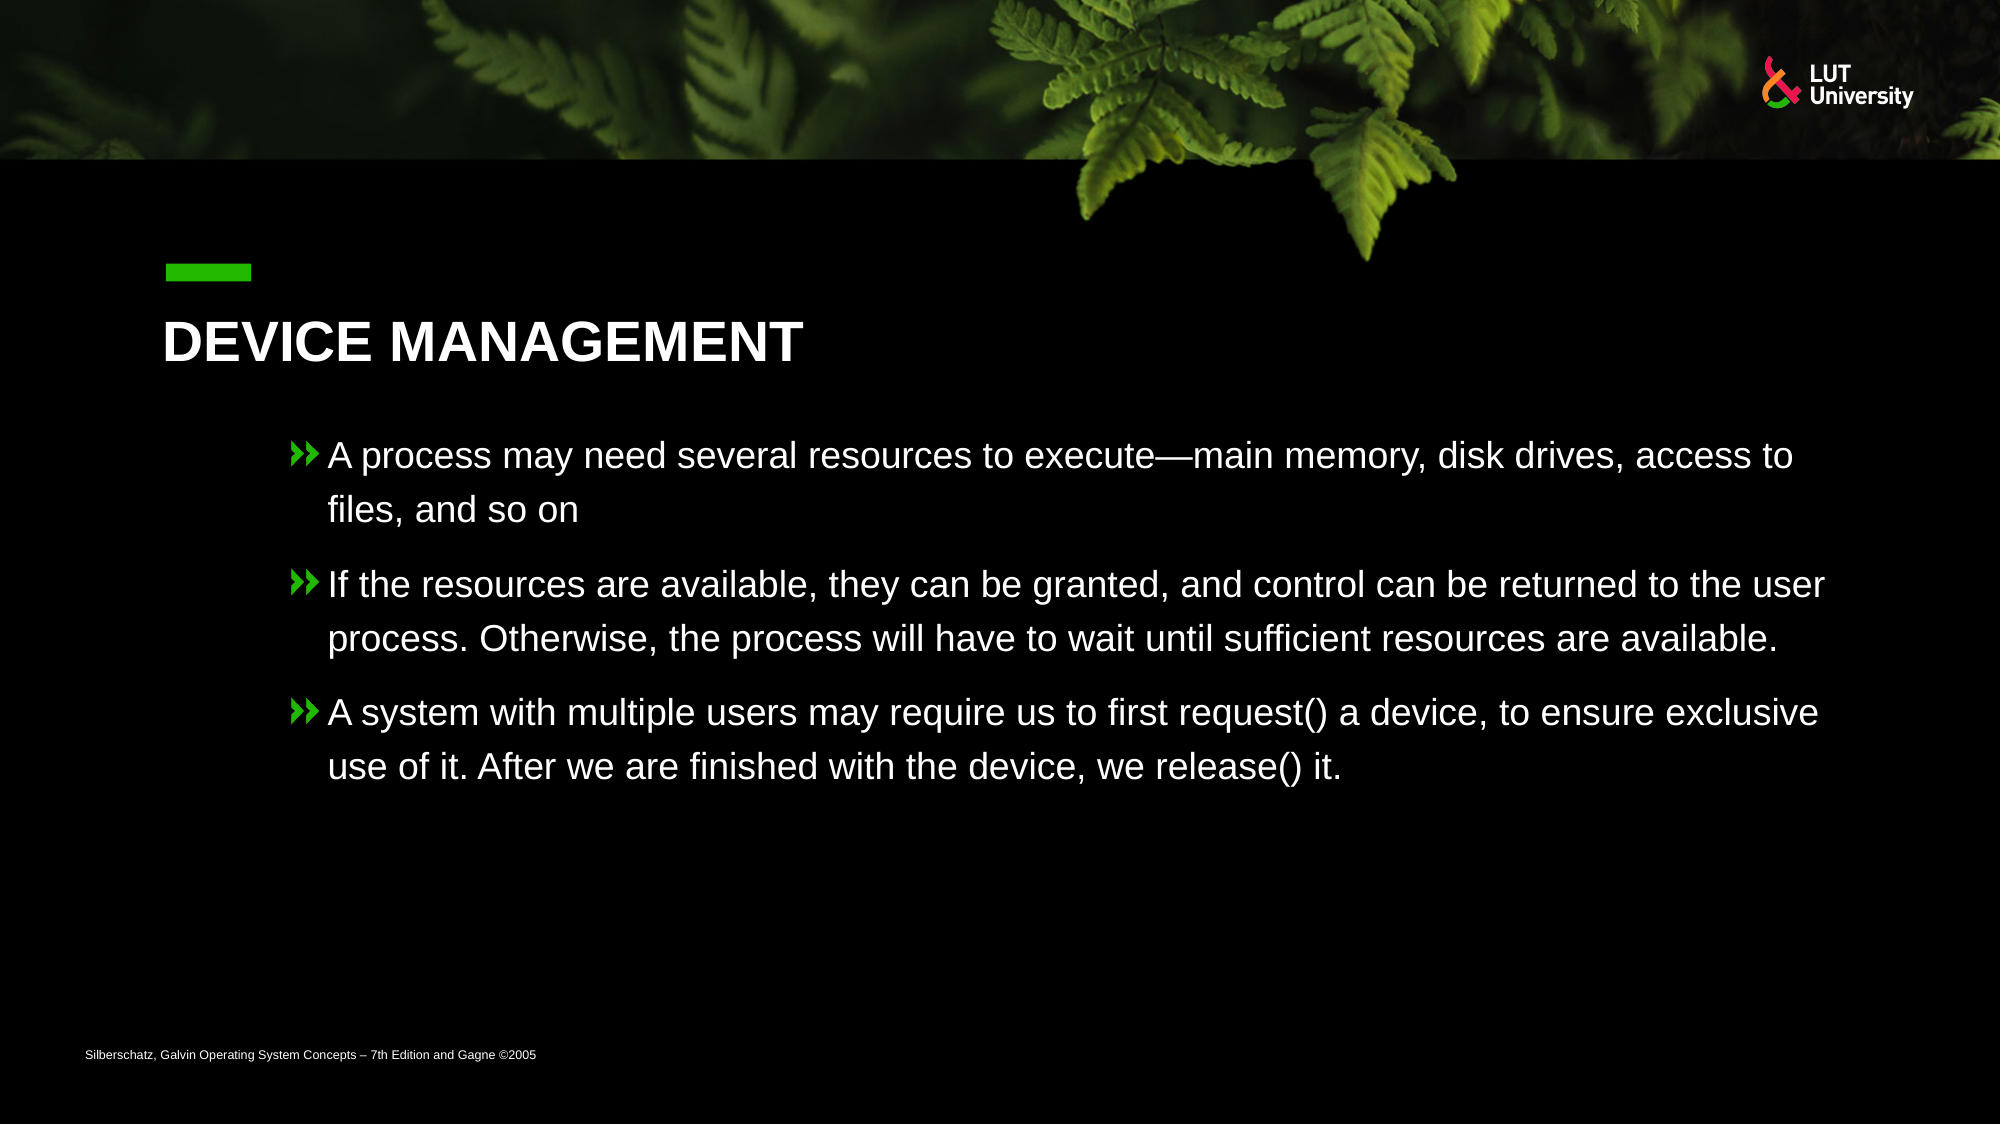

# DEVICE MANAGEMENT
A process may need several resources to execute—main memory, disk drives, access to files, and so on
If the resources are available, they can be granted, and control can be returned to the user process. Otherwise, the process will have to wait until sufficient resources are available.
A system with multiple users may require us to first request() a device, to ensure exclusive use of it. After we are finished with the device, we release() it.
Silberschatz, Galvin Operating System Concepts – 7th Edition and Gagne ©2005